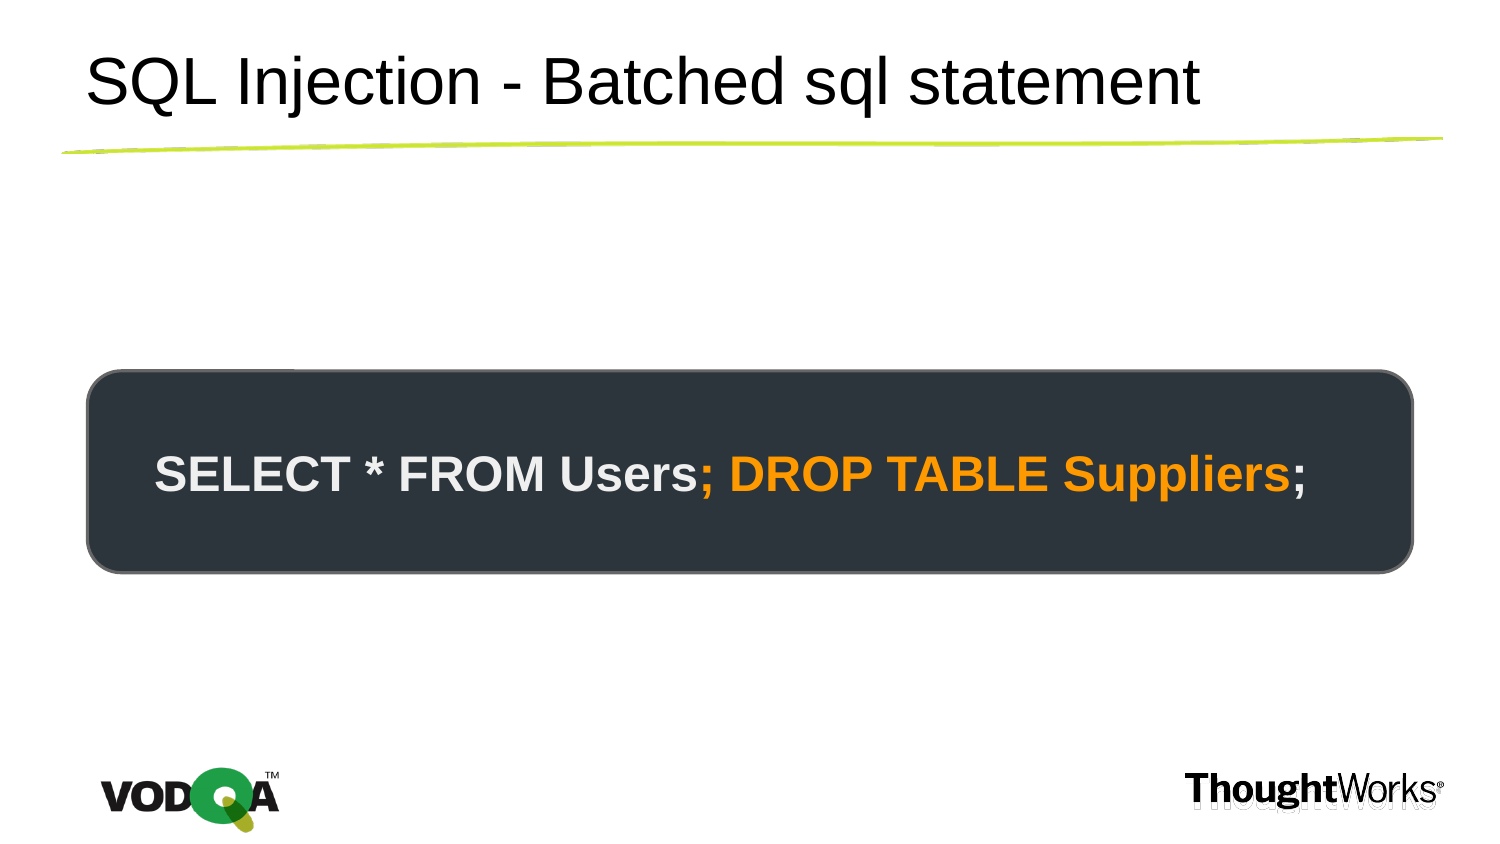

SQL Injection - Batched sql statement

   SELECT * FROM Users; DROP TABLE Suppliers;